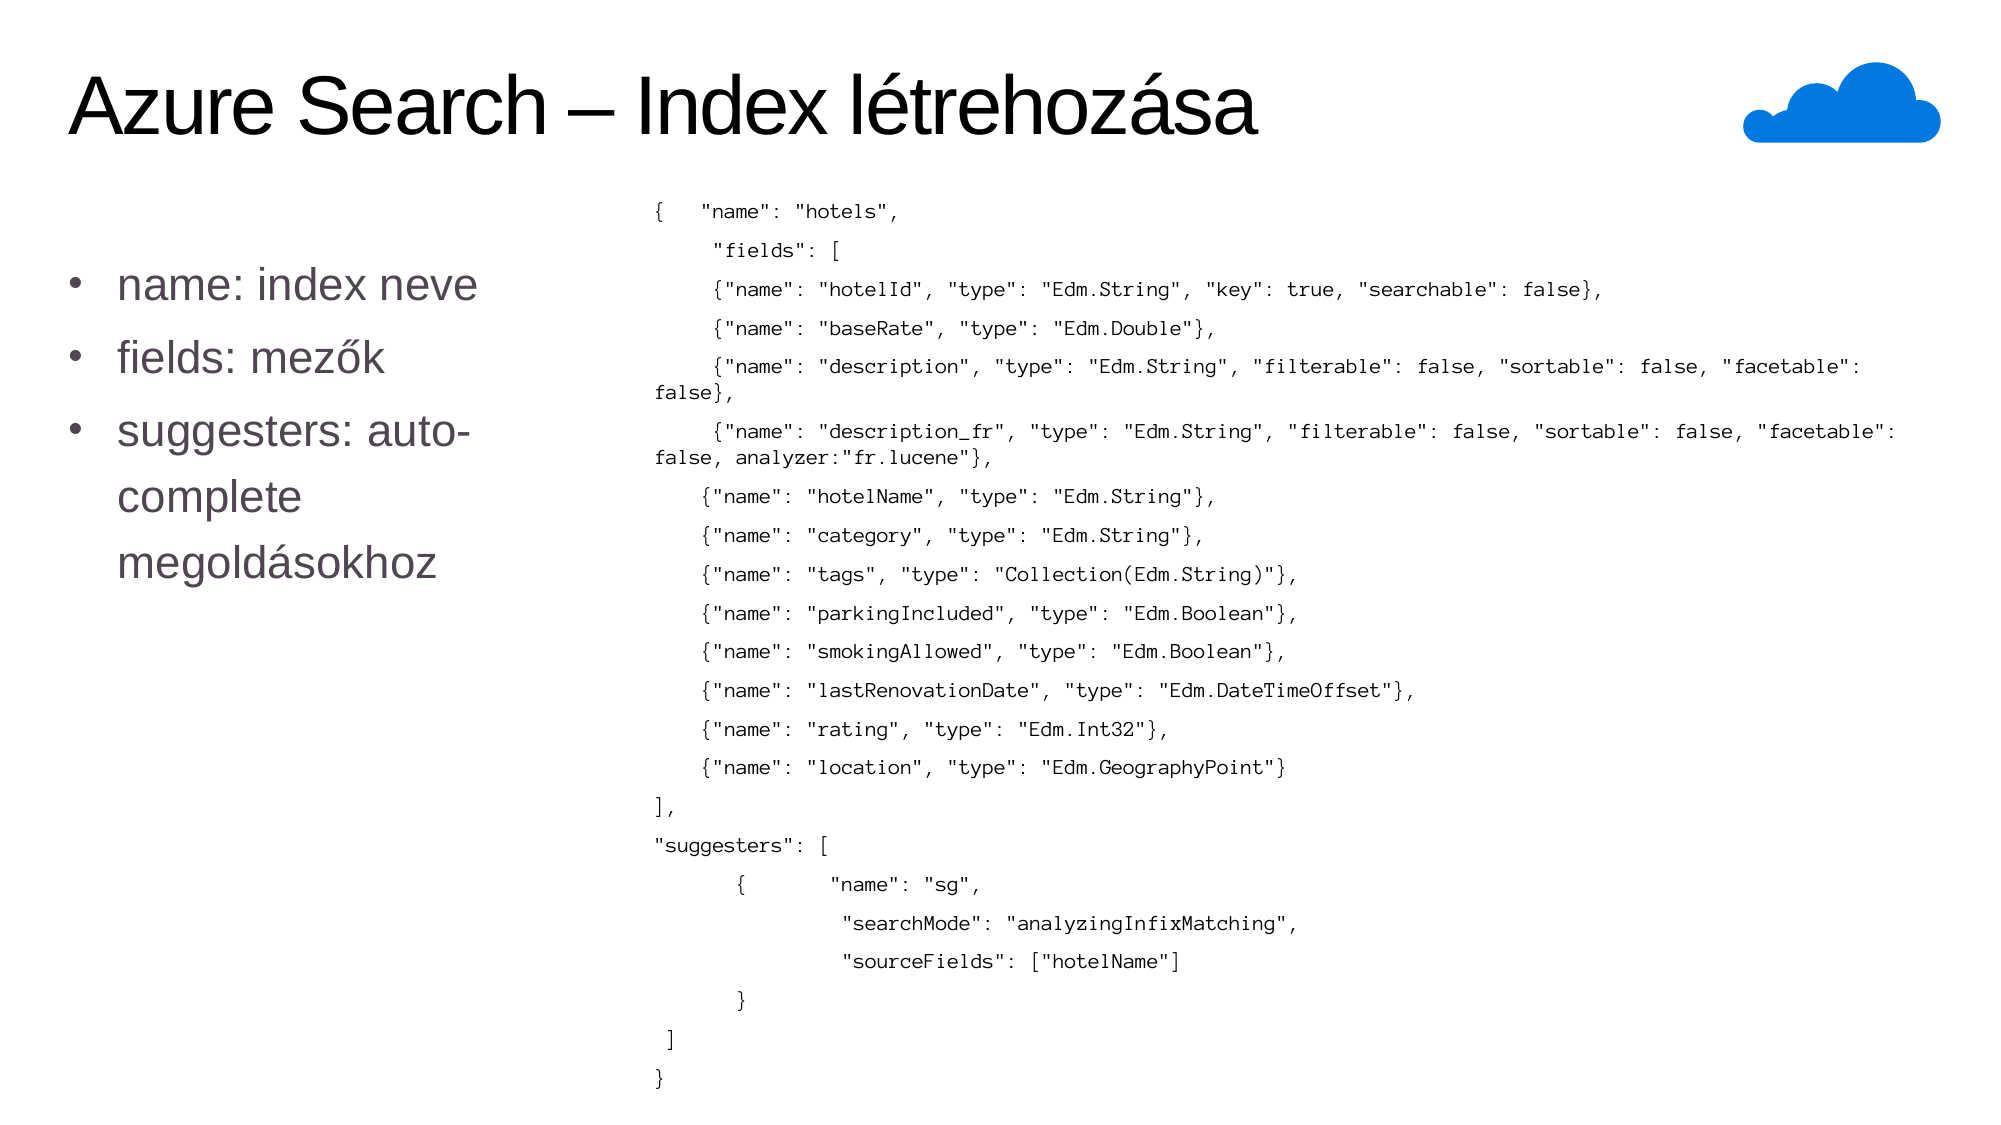

# Azure Search – Index létrehozása
{   "name": "hotels",
     "fields": [
     {"name": "hotelId", "type": "Edm.String", "key": true, "searchable": false},
     {"name": "baseRate", "type": "Edm.Double"},
     {"name": "description", "type": "Edm.String", "filterable": false, "sortable": false, "facetable": false},
     {"name": "description_fr", "type": "Edm.String", "filterable": false, "sortable": false, "facetable": false, analyzer:"fr.lucene"},
    {"name": "hotelName", "type": "Edm.String"},
    {"name": "category", "type": "Edm.String"},
    {"name": "tags", "type": "Collection(Edm.String)"},
    {"name": "parkingIncluded", "type": "Edm.Boolean"},
    {"name": "smokingAllowed", "type": "Edm.Boolean"},
    {"name": "lastRenovationDate", "type": "Edm.DateTimeOffset"},
    {"name": "rating", "type": "Edm.Int32"},
    {"name": "location", "type": "Edm.GeographyPoint"}
],
"suggesters": [
       {       "name": "sg",
                "searchMode": "analyzingInfixMatching",
                "sourceFields": ["hotelName"]
       }
 ]
}
name: index neve
fields: mezők
suggesters: auto-complete megoldásokhoz